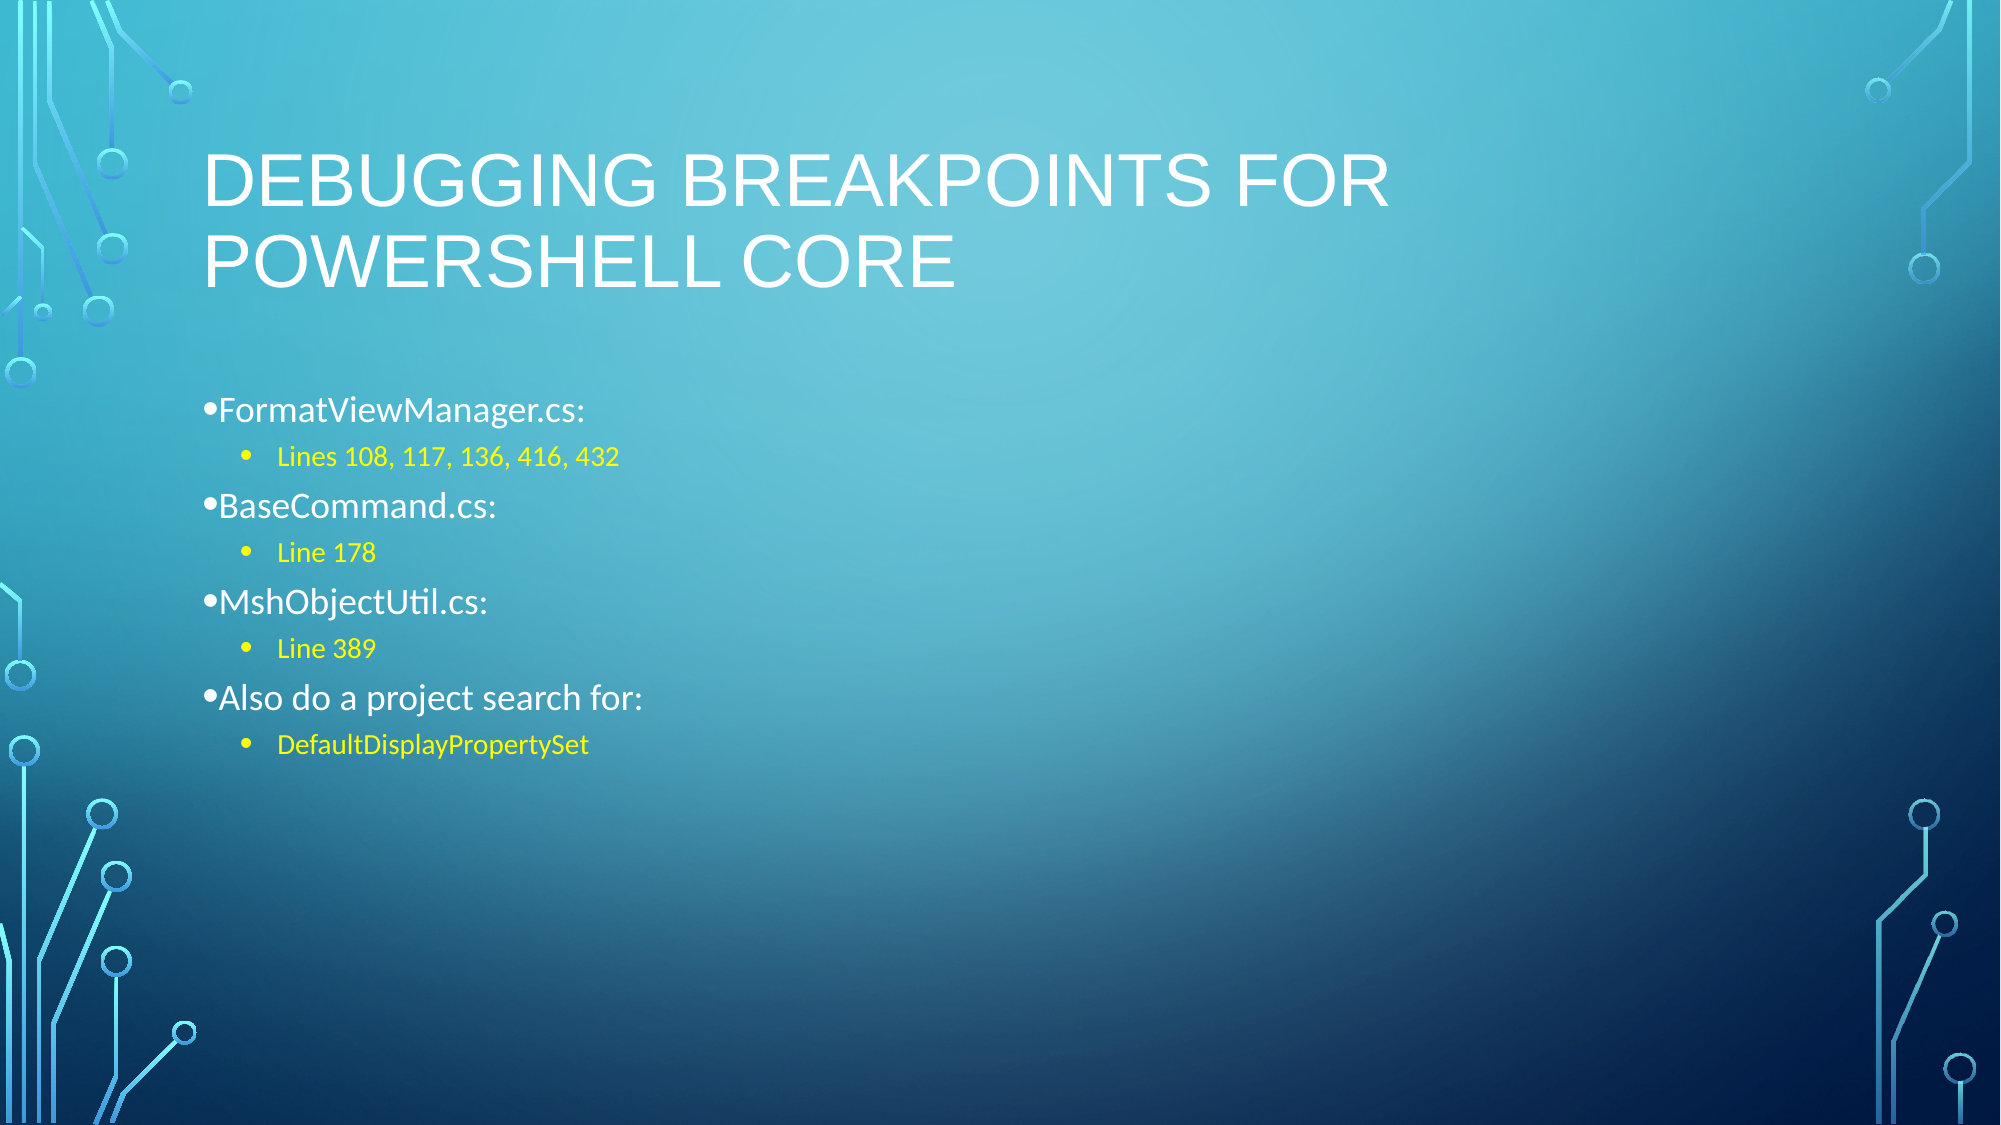

# Debugging breakpoints for powershell core
FormatViewManager.cs:
Lines 108, 117, 136, 416, 432
BaseCommand.cs:
Line 178
MshObjectUtil.cs:
Line 389
Also do a project search for:
DefaultDisplayPropertySet